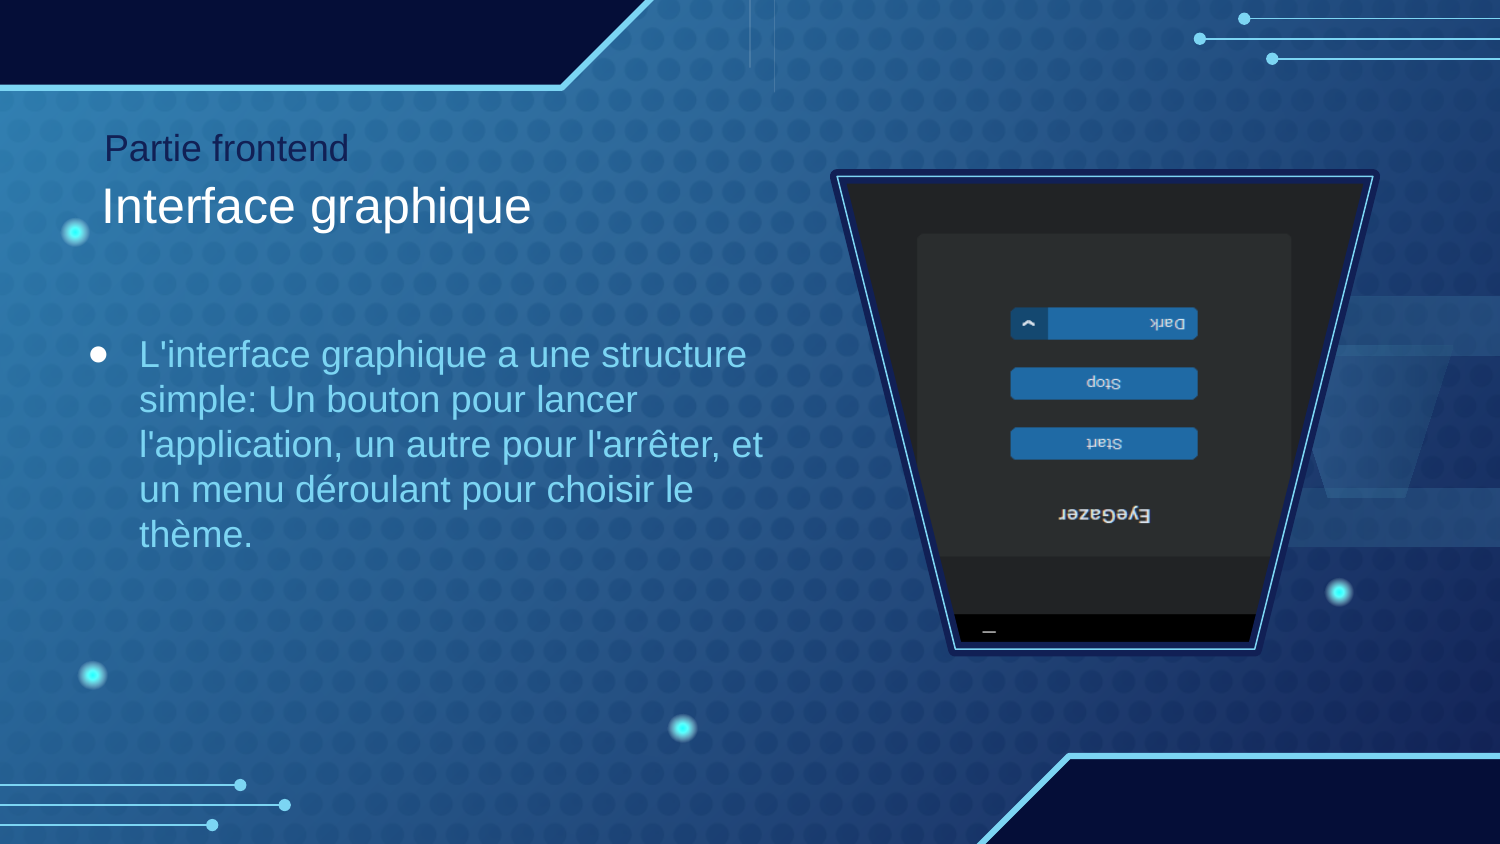

Partie frontend
Interface graphique

L'interface graphique a une structure simple: Un bouton pour lancer l'application, un autre pour l'arrêter, et un menu déroulant pour choisir le thème.